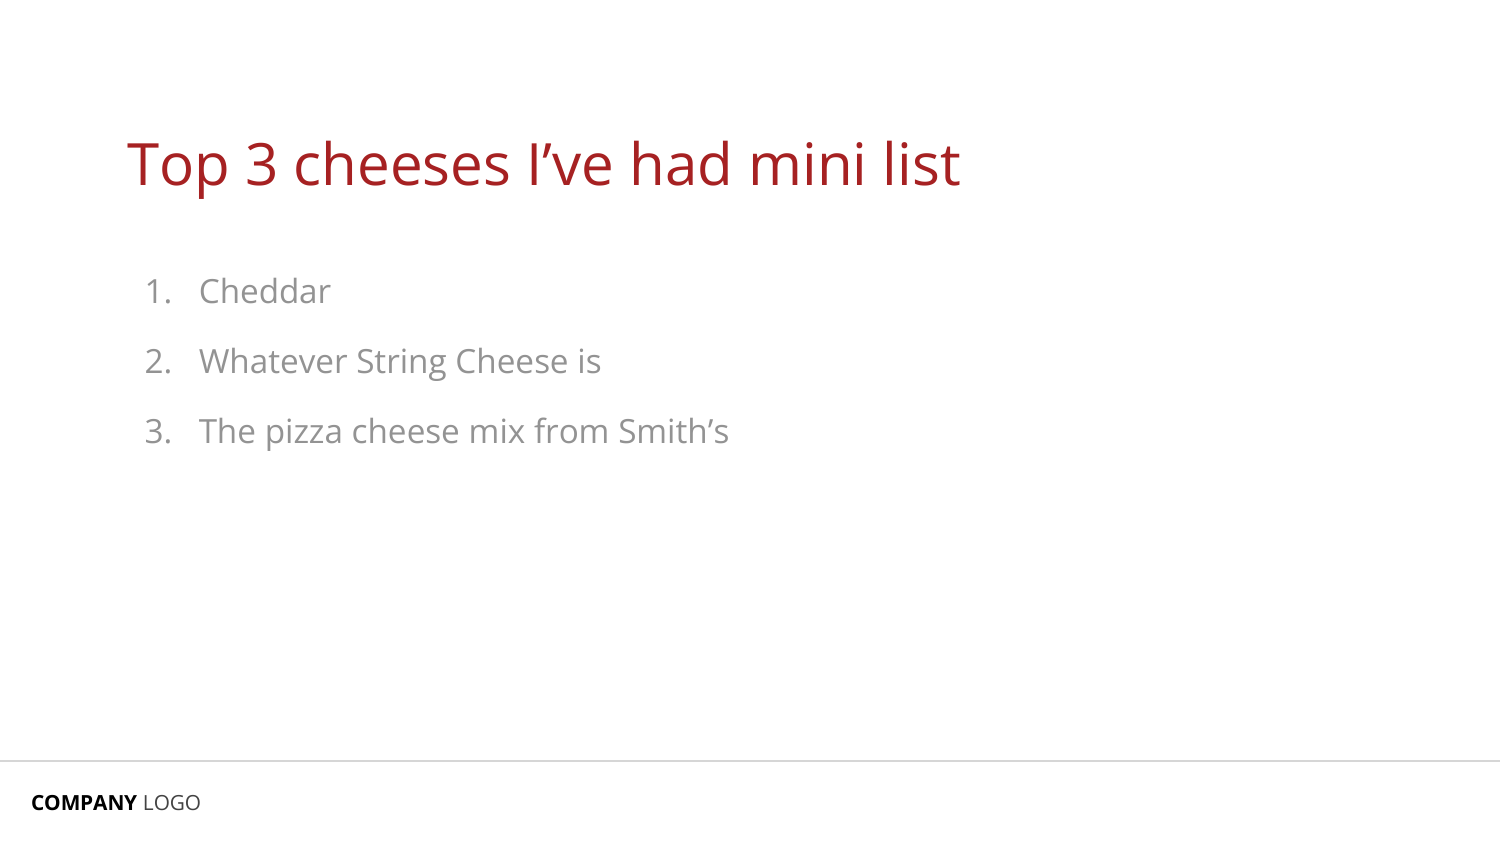

# Top 3 cheeses I’ve had mini list
Cheddar
Whatever String Cheese is
The pizza cheese mix from Smith’s